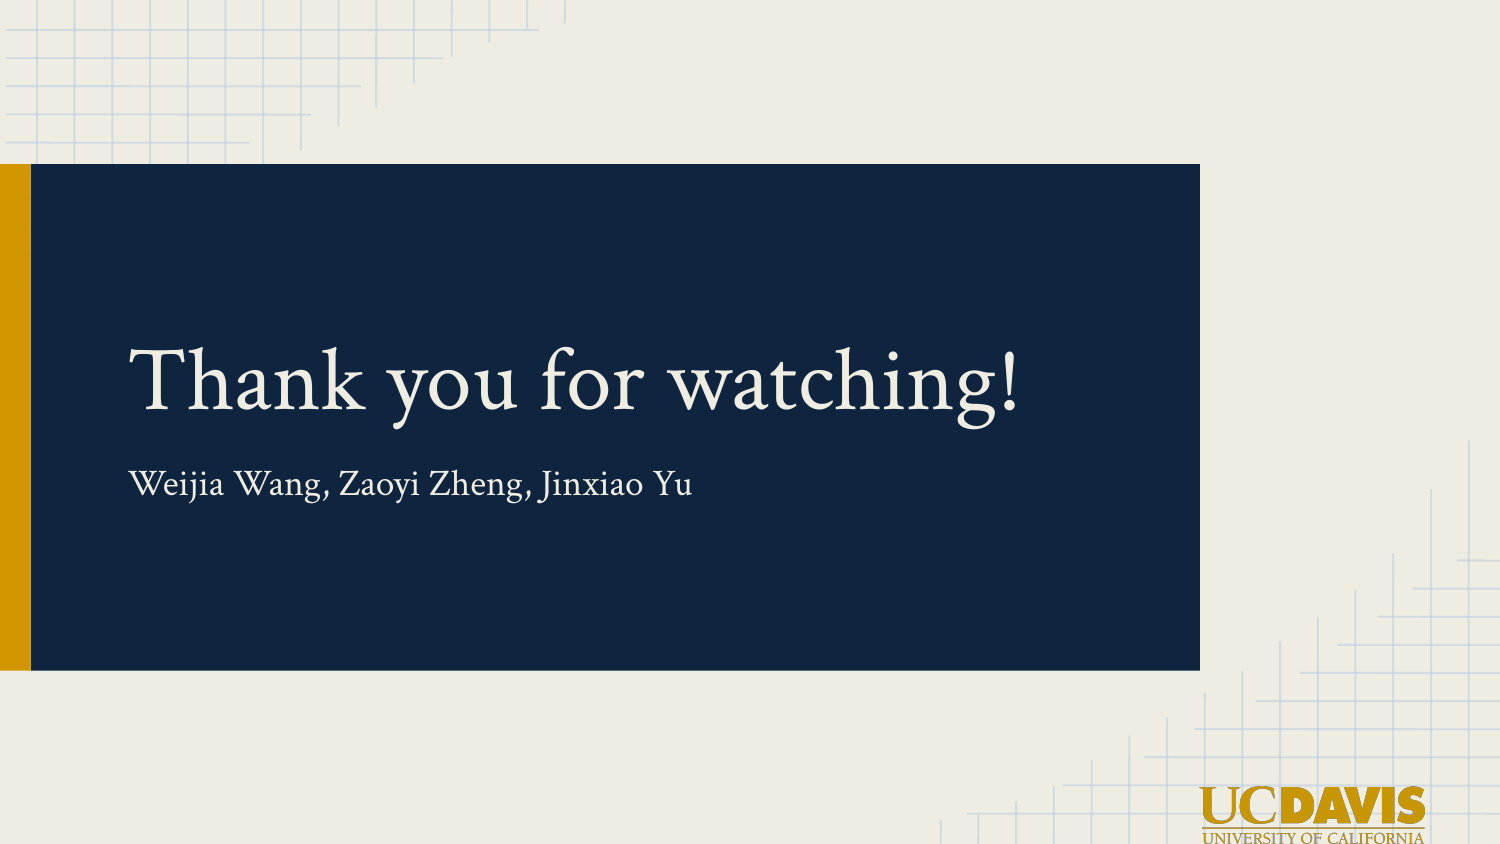

# Thank you for watching!
Weijia Wang, Zaoyi Zheng, Jinxiao Yu